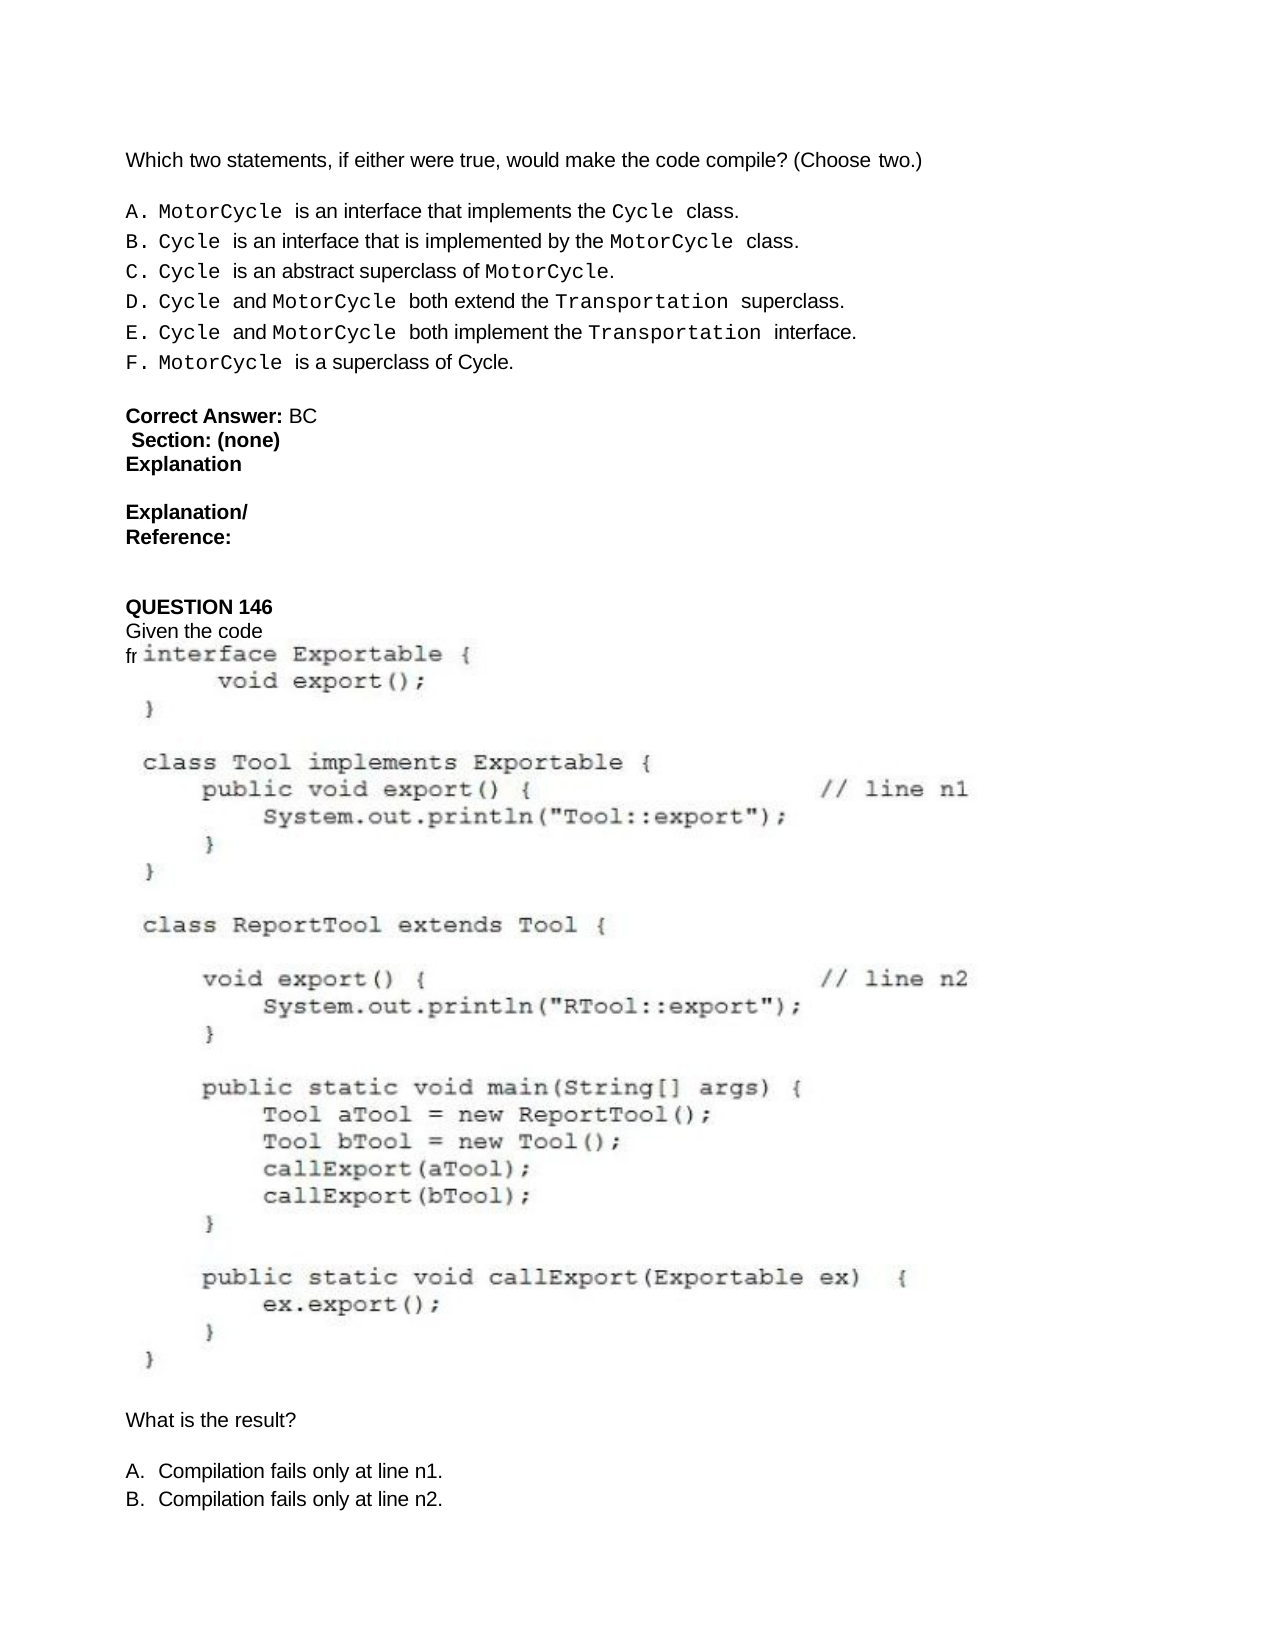

Which two statements, if either were true, would make the code compile? (Choose two.)

MotorCycle is an interface that implements the Cycle class.
Cycle is an interface that is implemented by the MotorCycle class.
Cycle is an abstract superclass of MotorCycle.
Cycle and MotorCycle both extend the Transportation superclass.
Cycle and MotorCycle both implement the Transportation interface.
MotorCycle is a superclass of Cycle.

Correct Answer: BC  Section: (none)  Explanation

Explanation/Reference:

QUESTION 146
Given the code fragments:

What is the result?

Compilation fails only at line n1.
Compilation fails only at line n2.